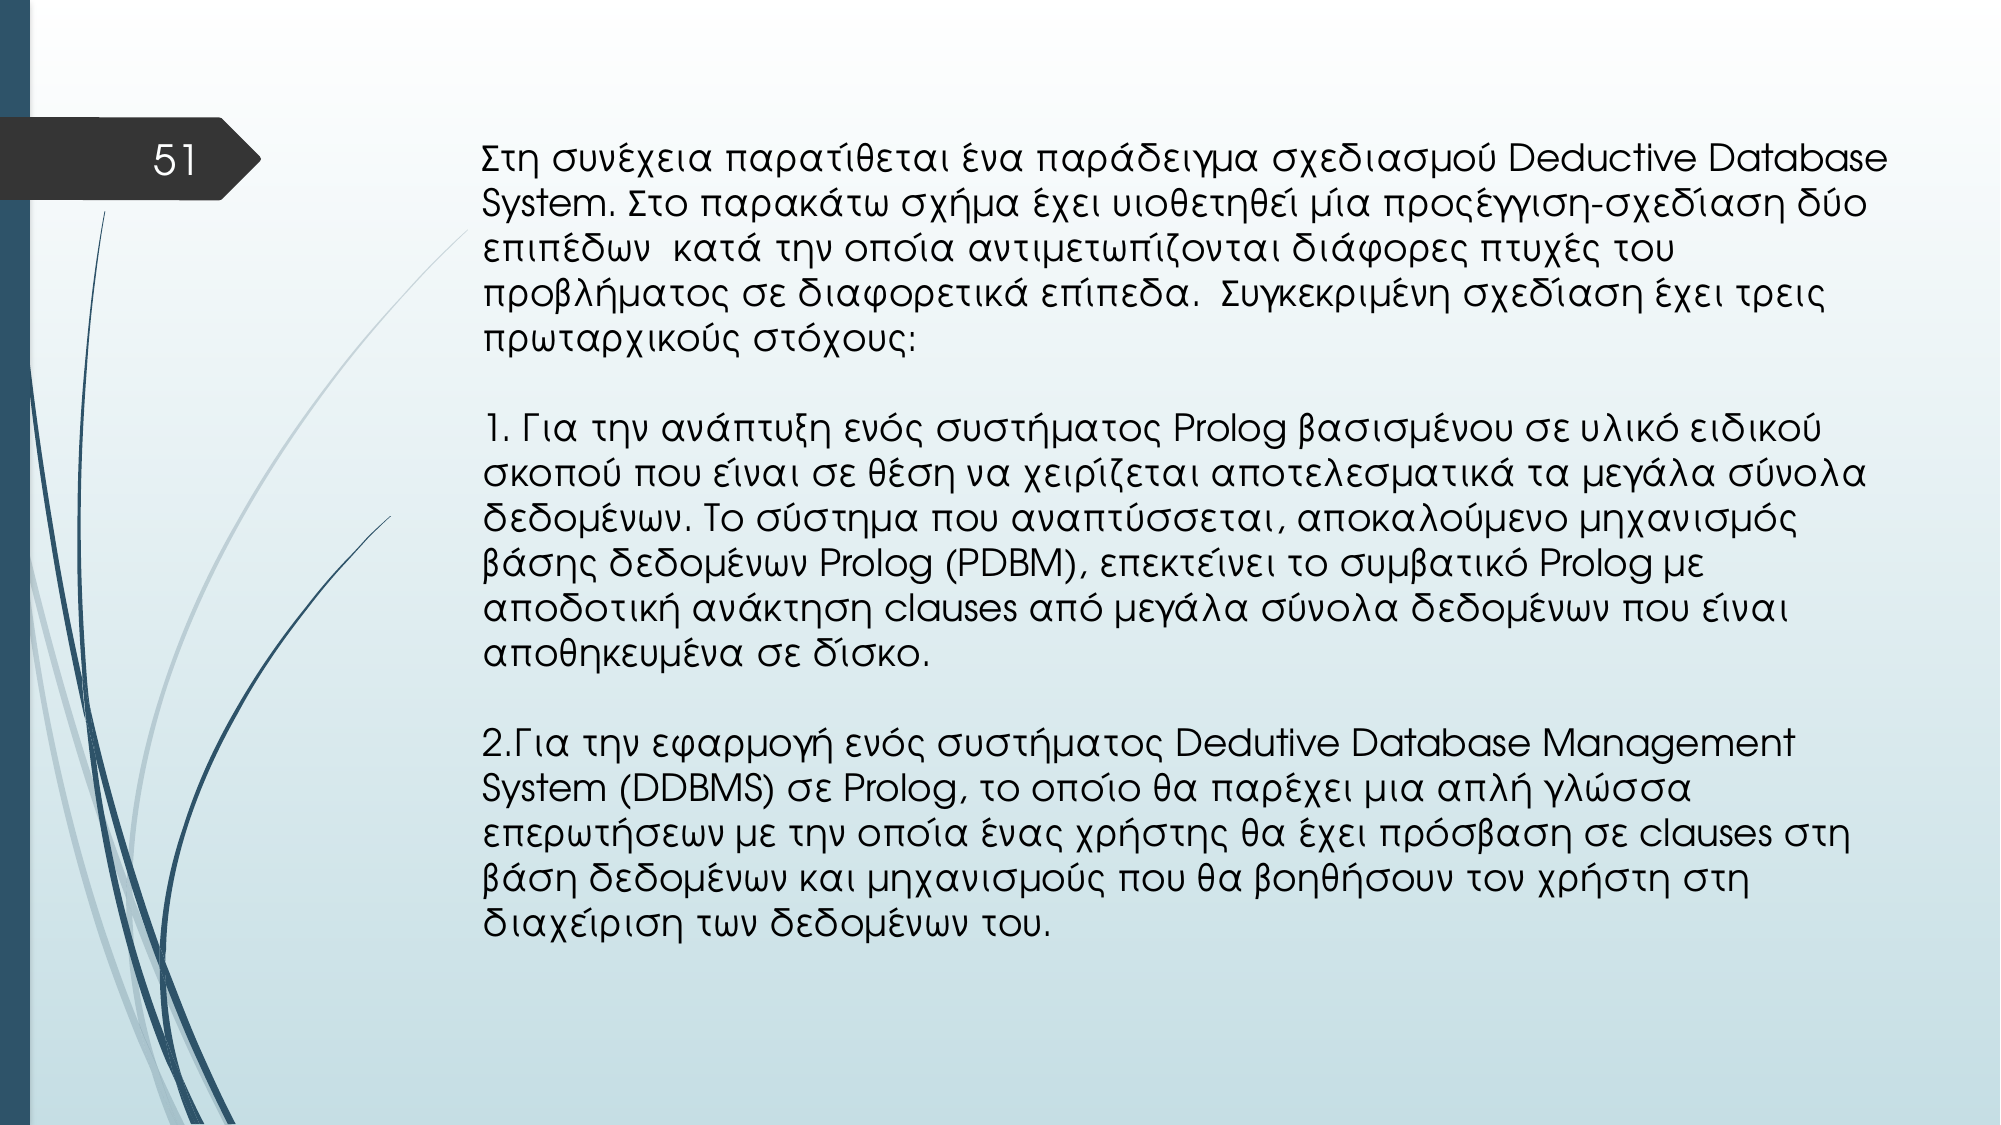

Στη συνέχεια παρατίθεται ένα παράδειγμα σχεδιασμού Deductive Database System. Στο παρακάτω σχήμα έχει υιοθετηθεί μία προςέγγιση-σχεδίαση δύο επιπέδων  κατά την οποία αντιμετωπίζονται διάφορες πτυχές του προβλήματος σε διαφορετικά επίπεδα.  Συγκεκριμένη σχεδίαση έχει τρεις πρωταρχικούς στόχους:

 Για την ανάπτυξη ενός συστήματος Prolog βασισμένου σε υλικό ειδικού σκοπού που είναι σε θέση να χειρίζεται αποτελεσματικά τα μεγάλα σύνολα δεδομένων. Το σύστημα που αναπτύσσεται, αποκαλούμενο μηχανισμός βάσης δεδομένων Prolog (PDBM), επεκτείνει το συμβατικό Prolog με αποδοτική ανάκτηση clauses από μεγάλα σύνολα δεδομένων που είναι αποθηκευμένα σε δίσκο.

Για την εφαρμογή ενός συστήματος Dedutive Database Management System (DDBMS) σε Prolog, το οποίο θα παρέχει μια απλή γλώσσα επερωτήσεων με την οποία ένας χρήστης θα έχει πρόσβαση σε clauses στη βάση δεδομένων και μηχανισμούς που θα βοηθήσουν τον χρήστη στη διαχείριση των δεδομένων του.
51